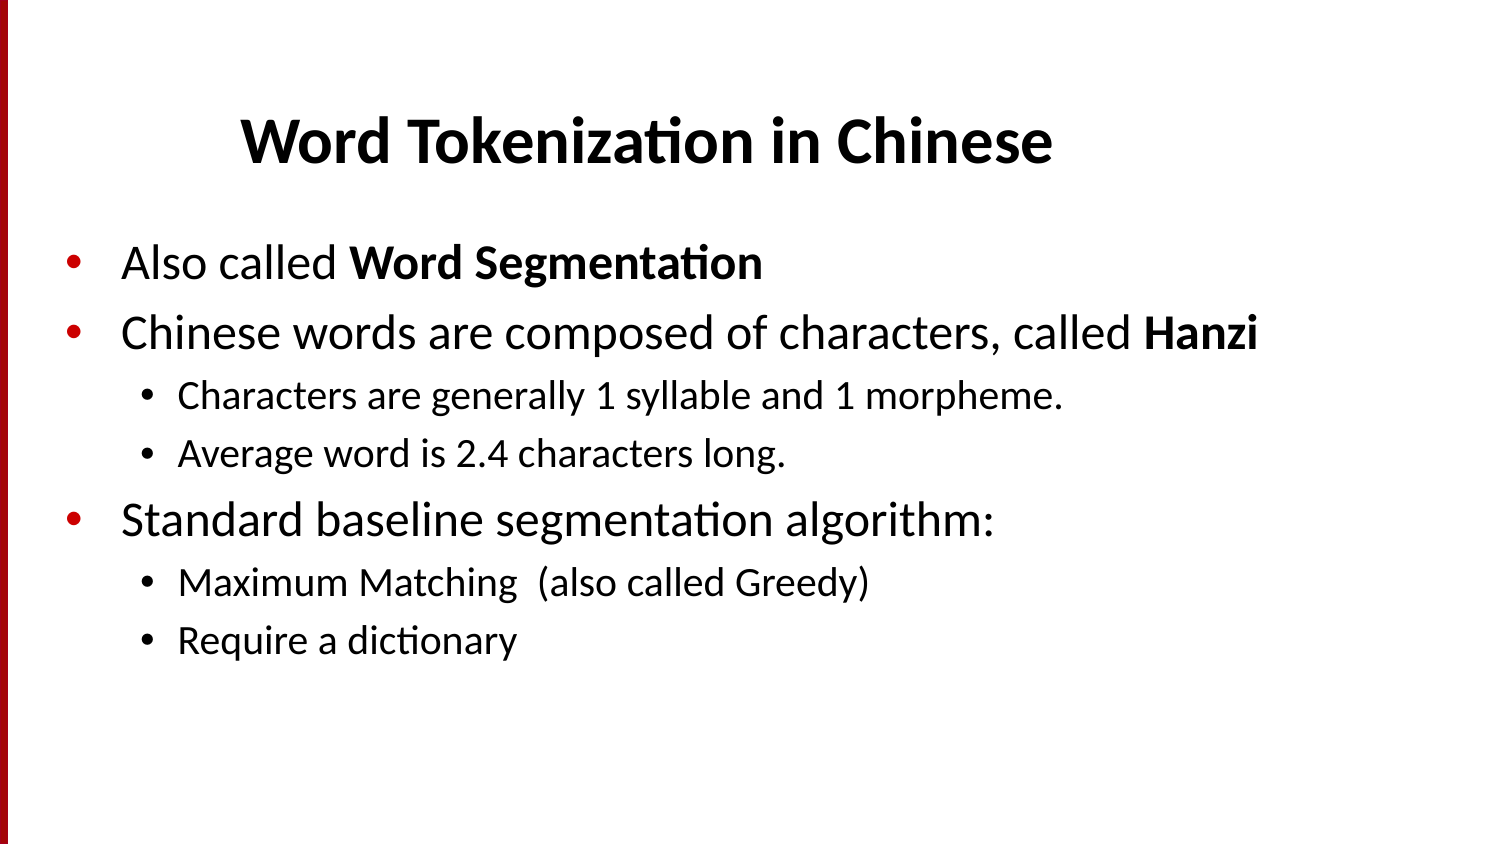

# Word Tokenization in Chinese
Also called Word Segmentation
Chinese words are composed of characters, called Hanzi
Characters are generally 1 syllable and 1 morpheme.
Average word is 2.4 characters long.
Standard baseline segmentation algorithm:
Maximum Matching  (also called Greedy)
Require a dictionary